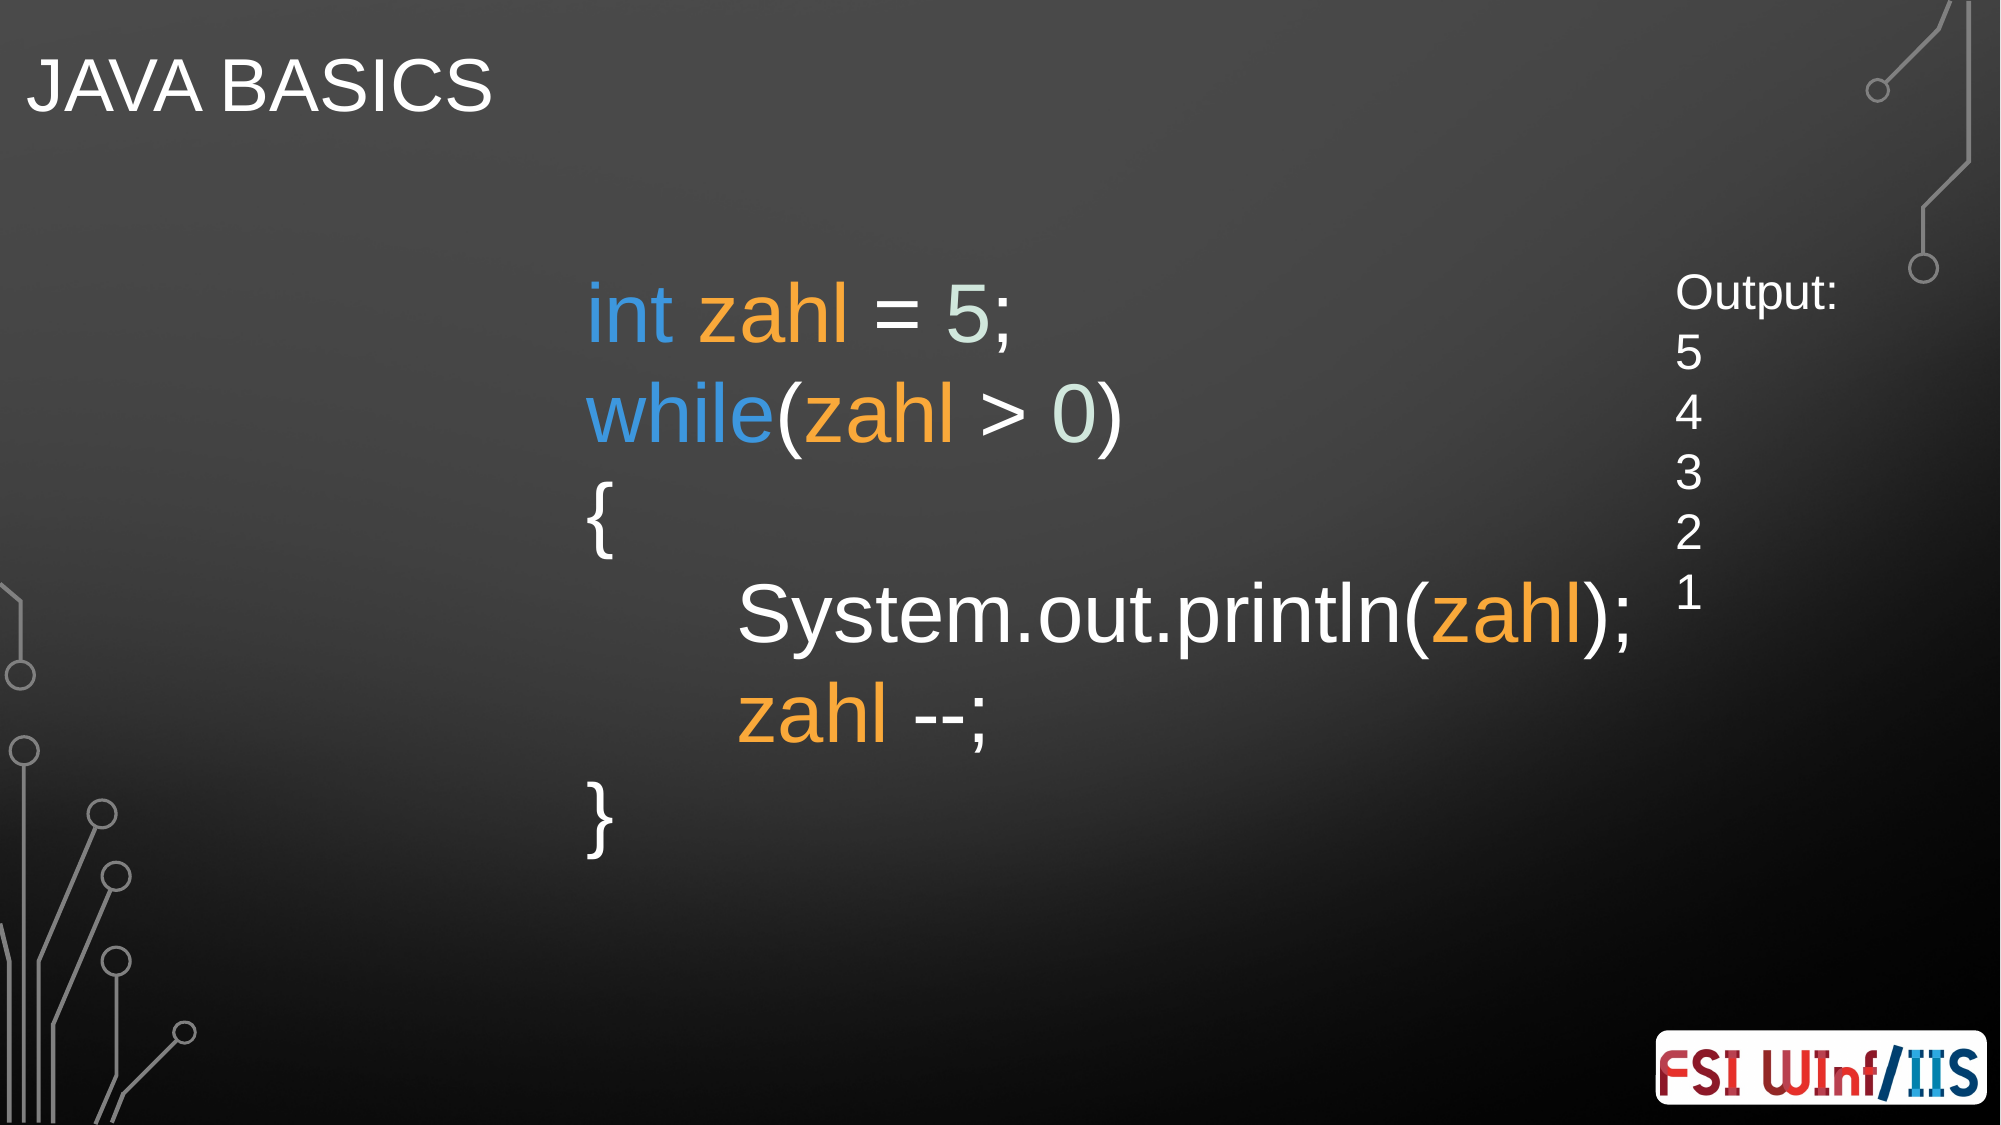

# Java Basics
int zahl = 5;
while(zahl > 0)
{
	System.out.println(zahl);
	zahl --;
}
Output:
5
4
3
2
1